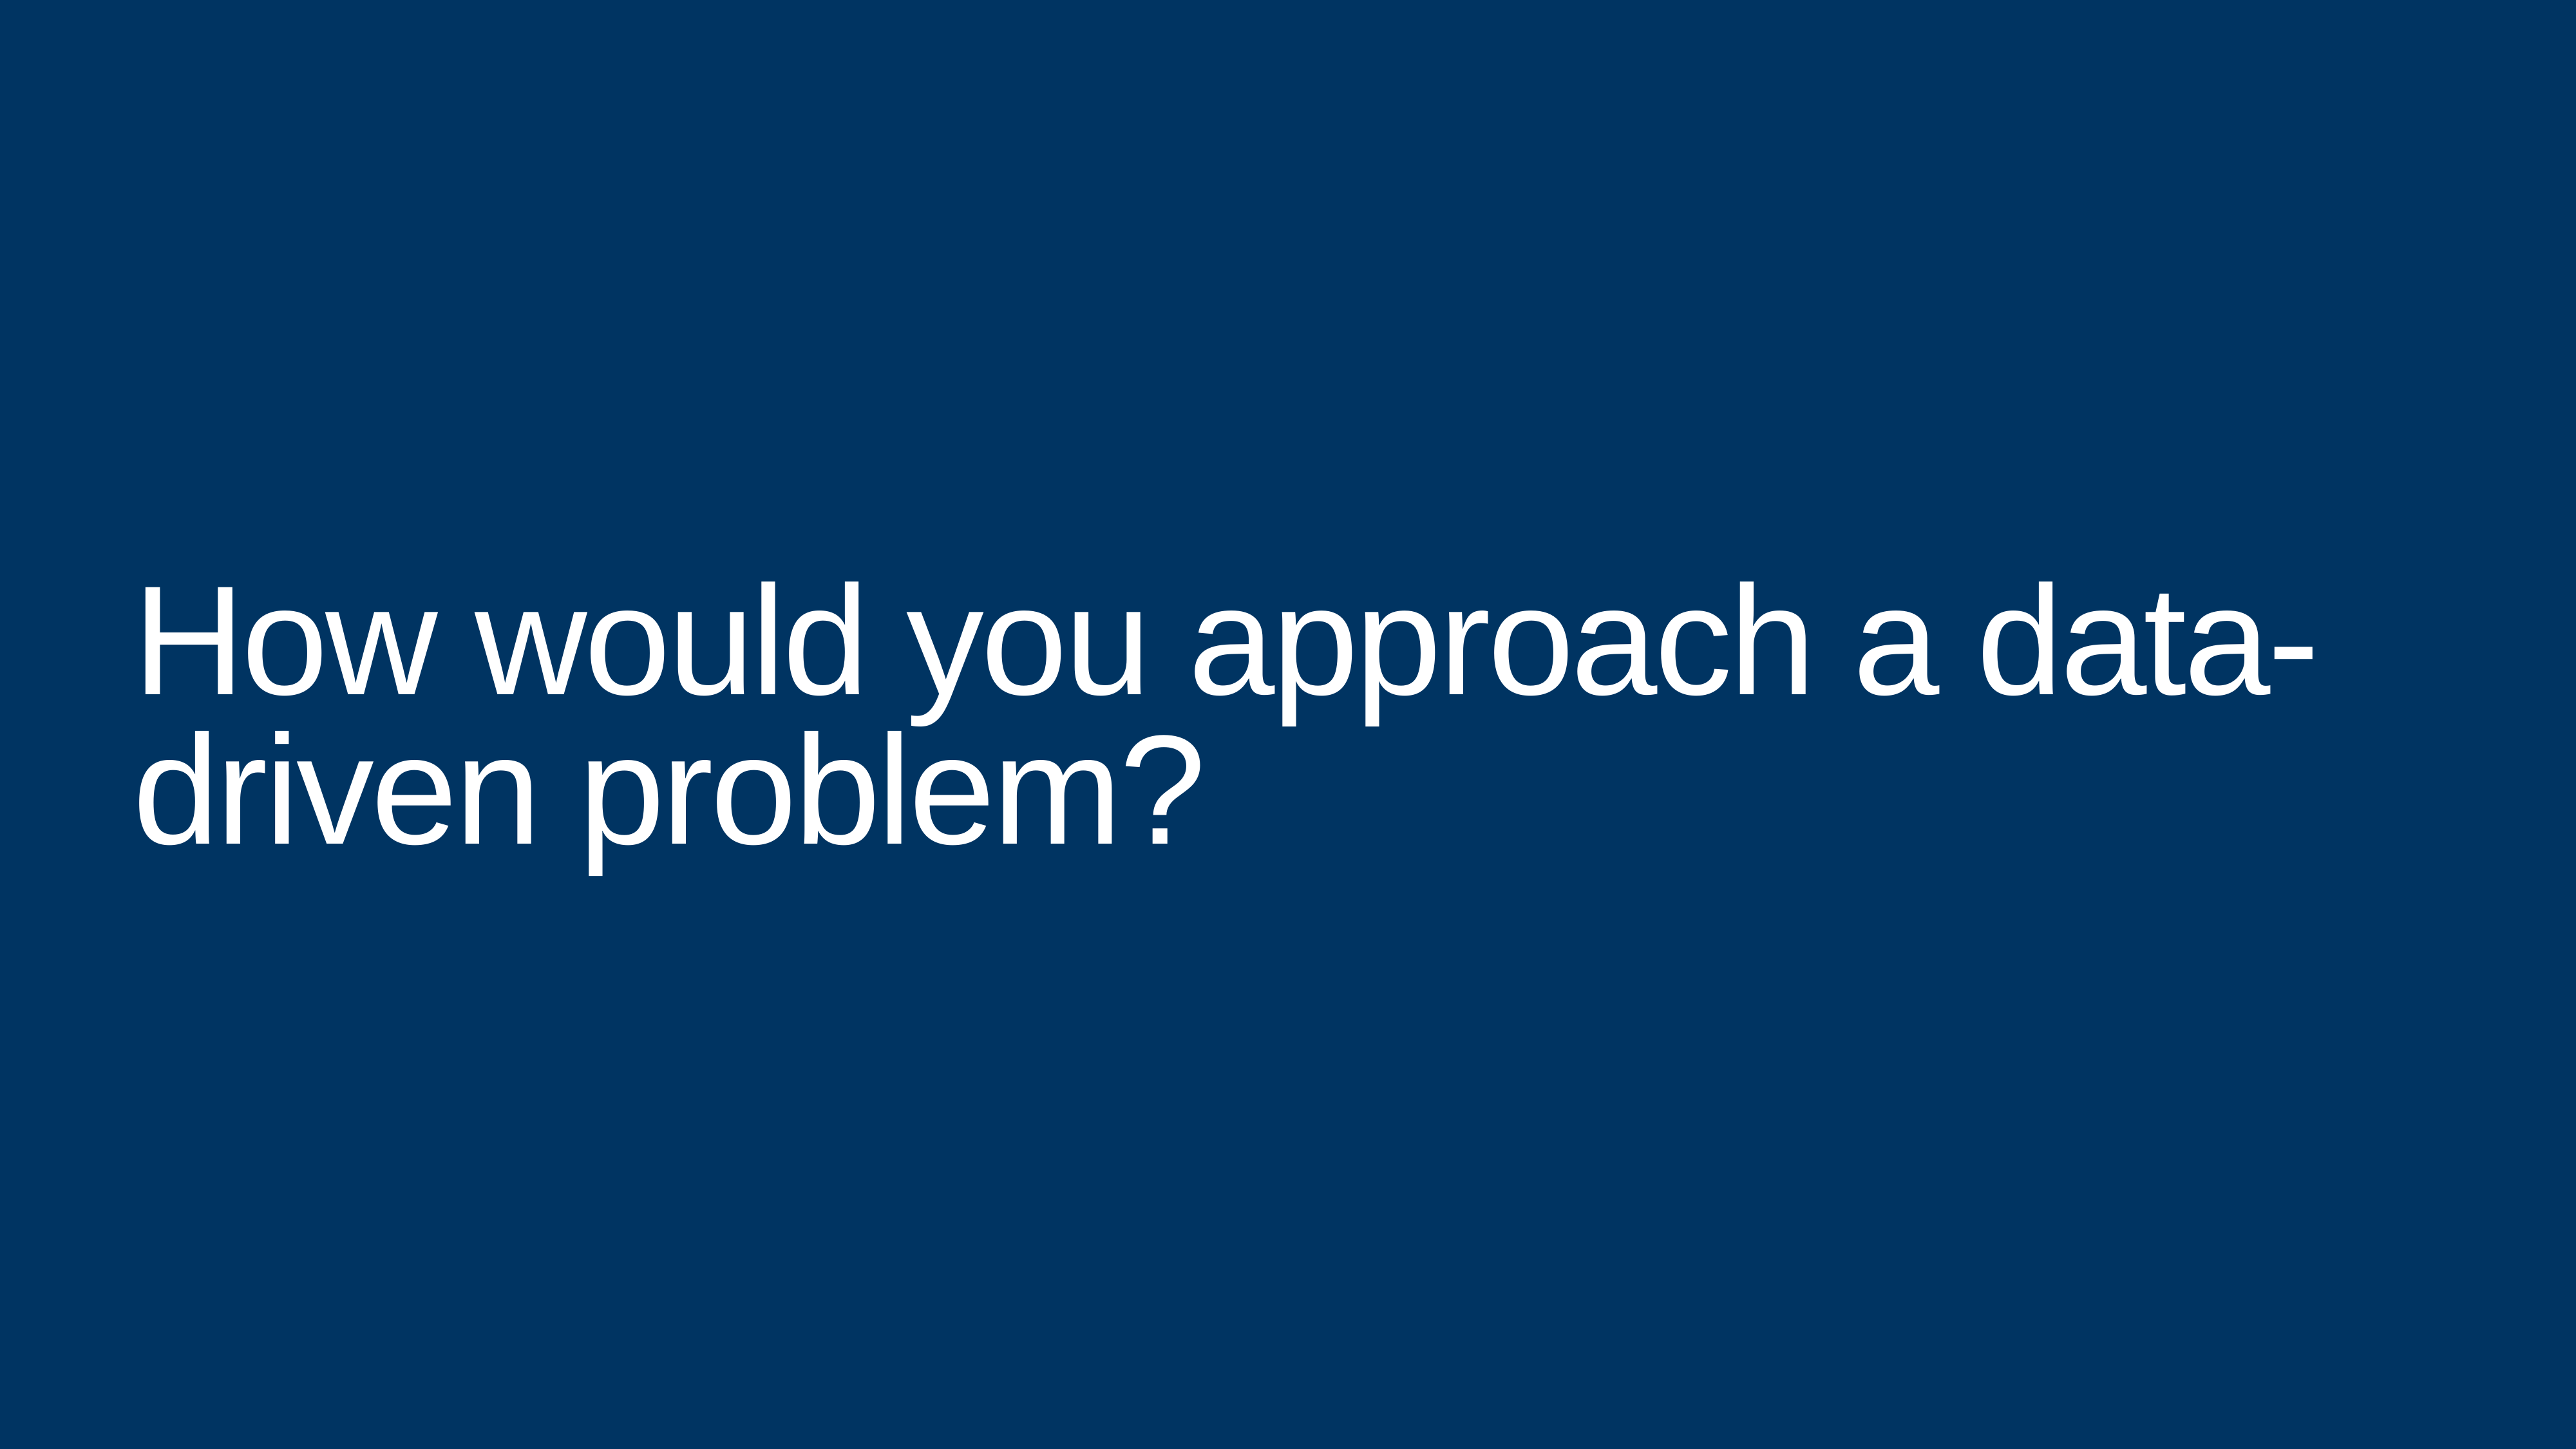

# How would you approach a data-driven problem?